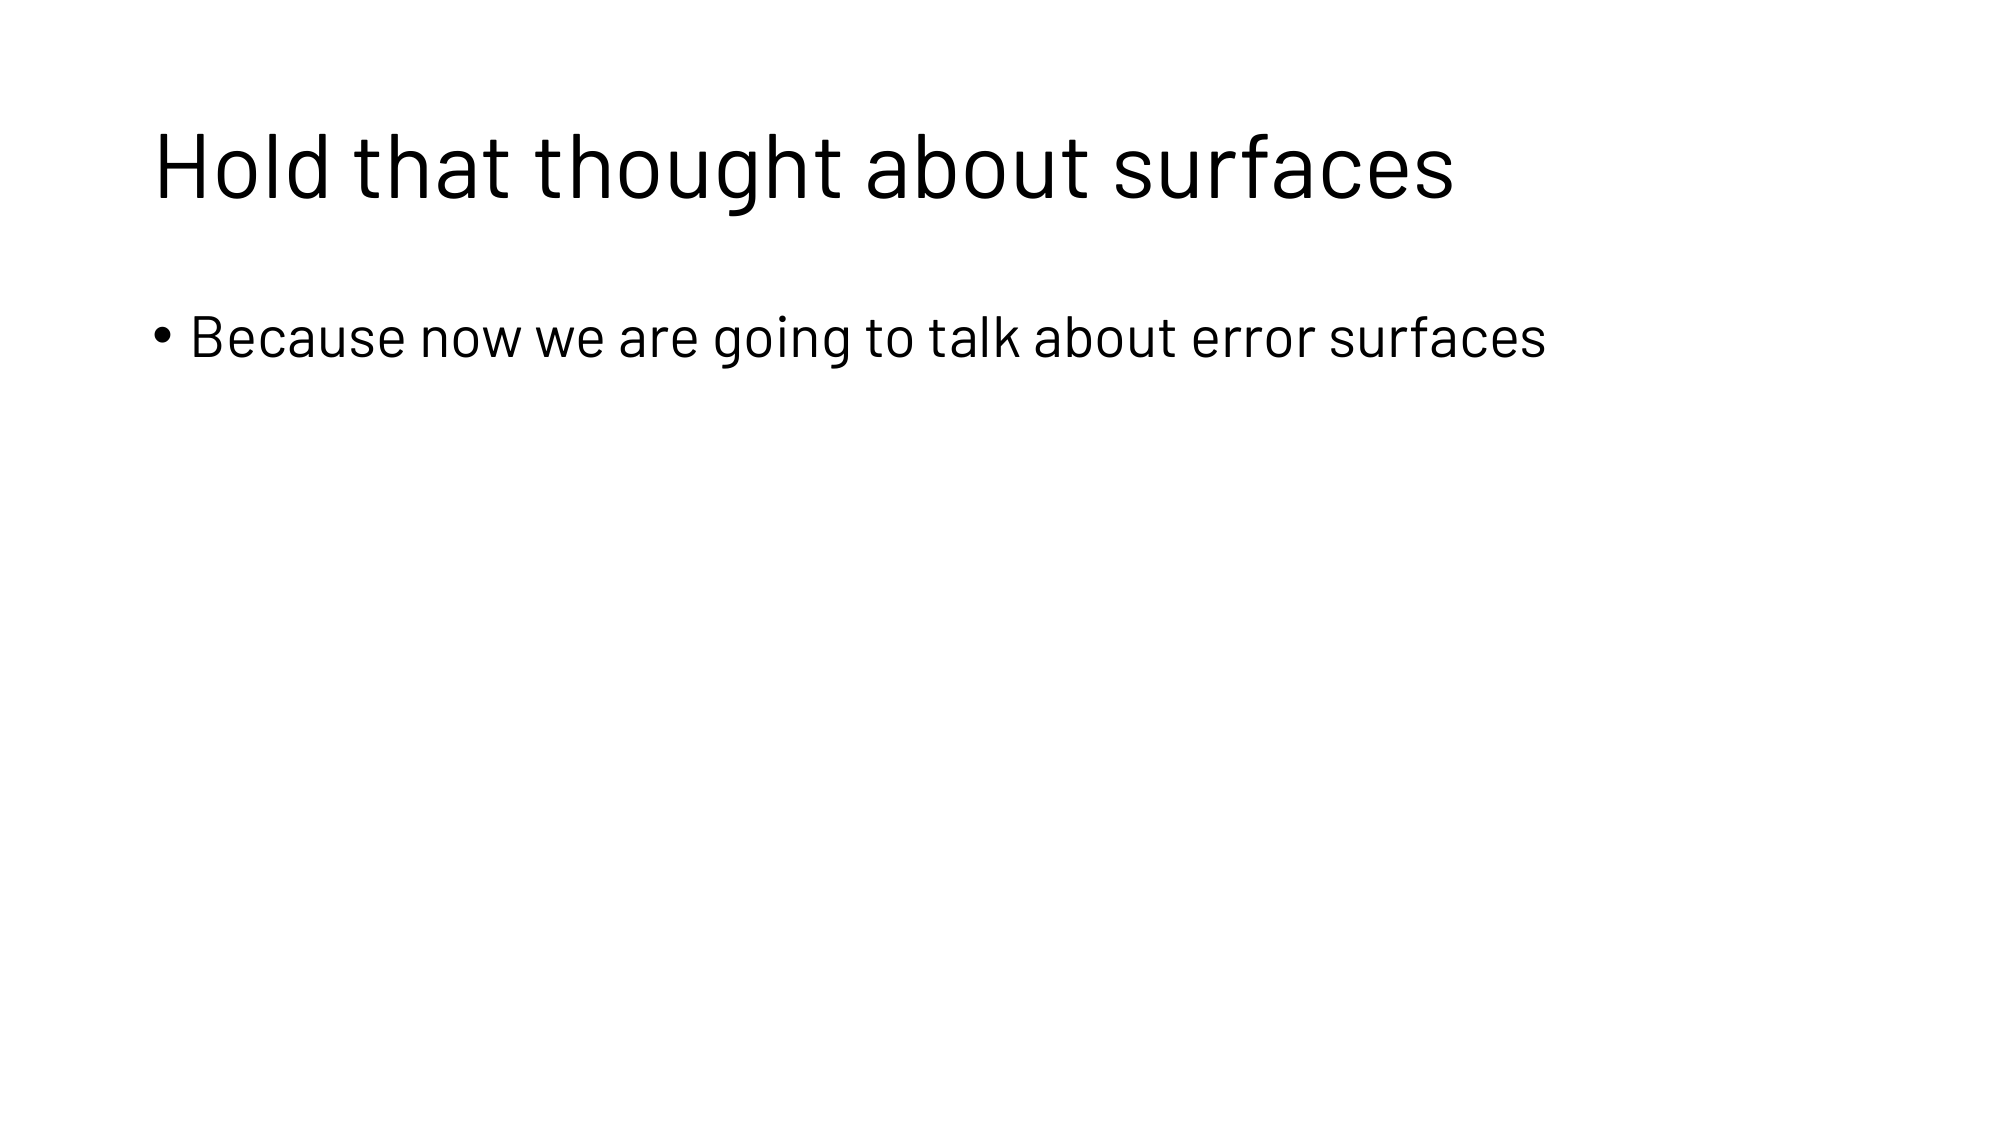

# Hold that thought about surfaces
Because now we are going to talk about error surfaces